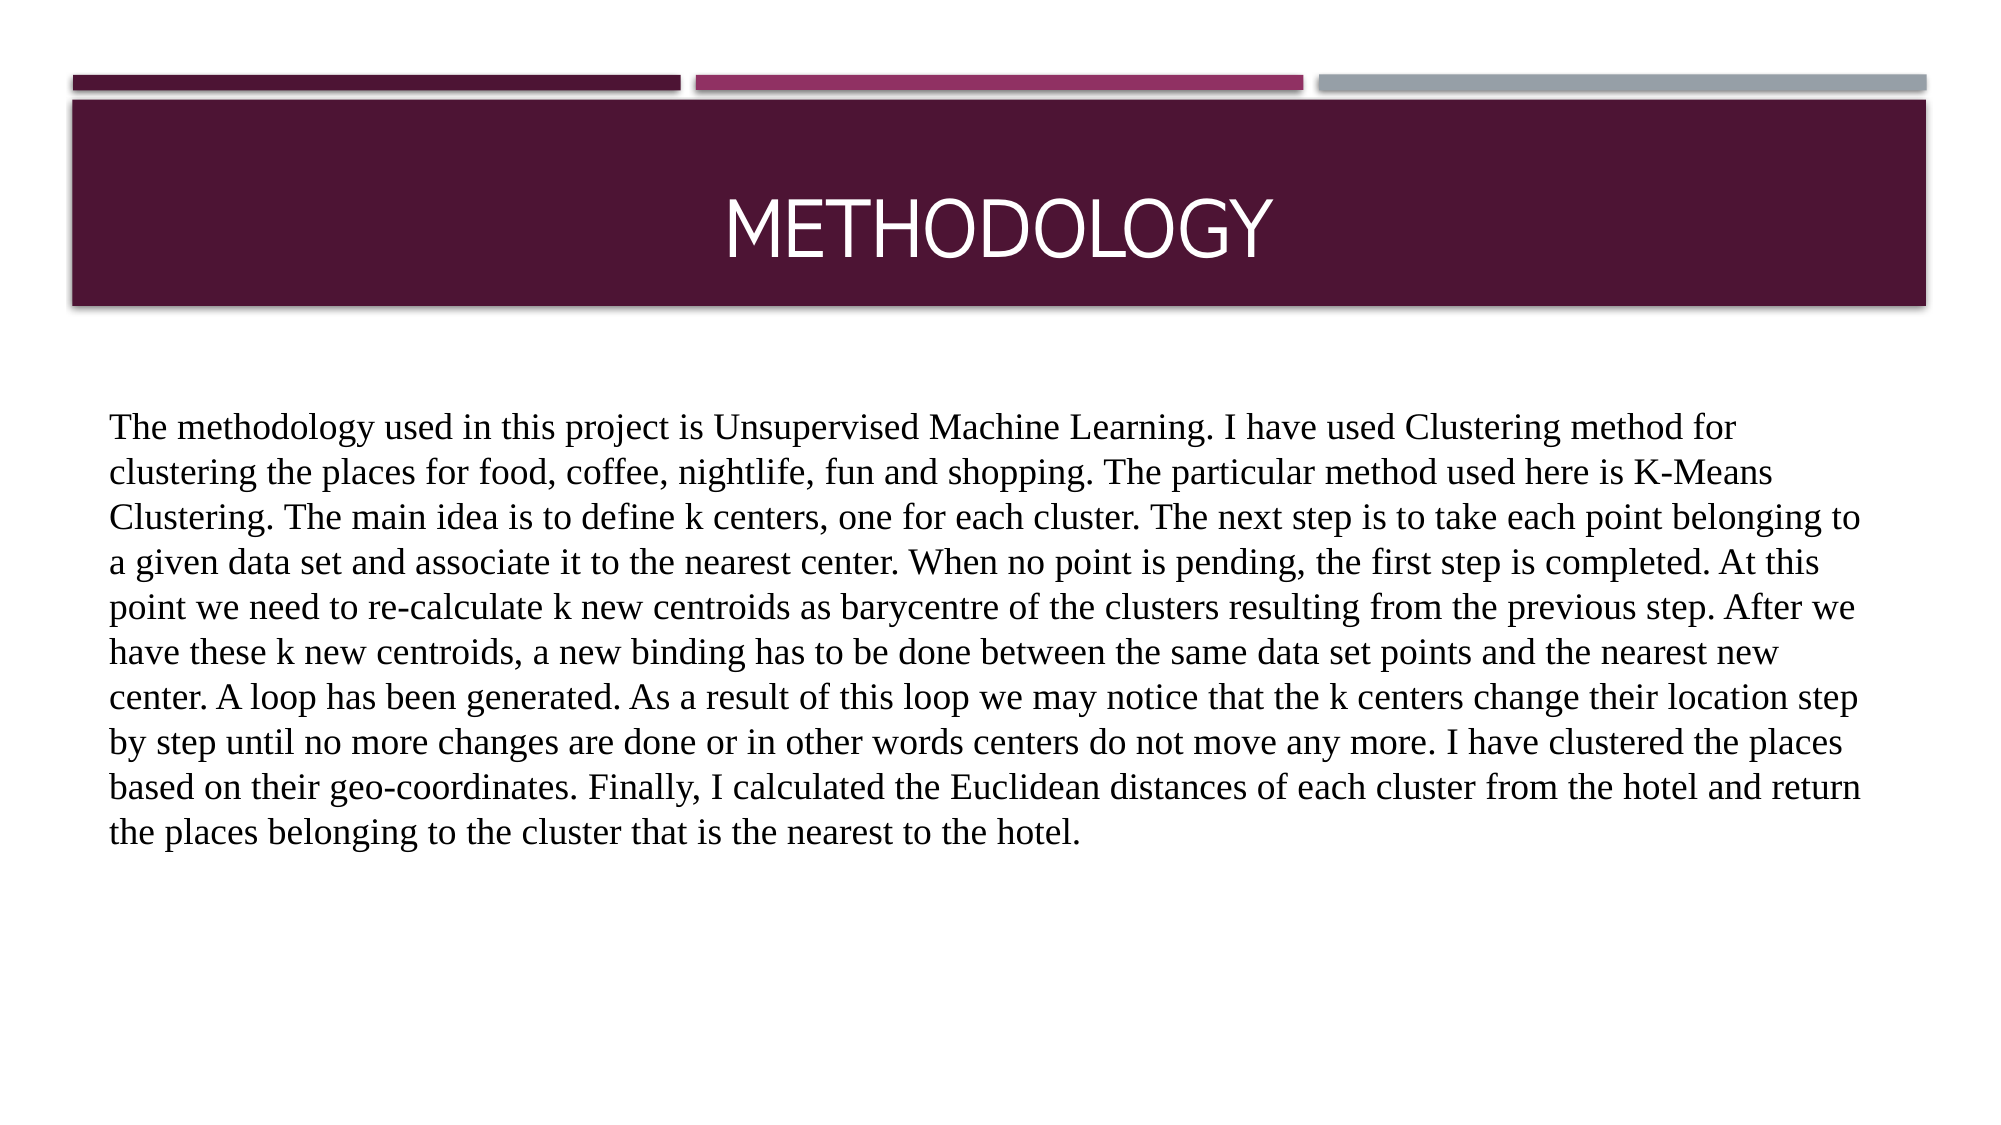

# Methodology
The methodology used in this project is Unsupervised Machine Learning. I have used Clustering method for clustering the places for food, coffee, nightlife, fun and shopping. The particular method used here is K-Means Clustering. The main idea is to define k centers, one for each cluster. The next step is to take each point belonging to a given data set and associate it to the nearest center. When no point is pending, the first step is completed. At this point we need to re-calculate k new centroids as barycentre of the clusters resulting from the previous step. After we have these k new centroids, a new binding has to be done between the same data set points and the nearest new center. A loop has been generated. As a result of this loop we may notice that the k centers change their location step by step until no more changes are done or in other words centers do not move any more. I have clustered the places based on their geo-coordinates. Finally, I calculated the Euclidean distances of each cluster from the hotel and return the places belonging to the cluster that is the nearest to the hotel.